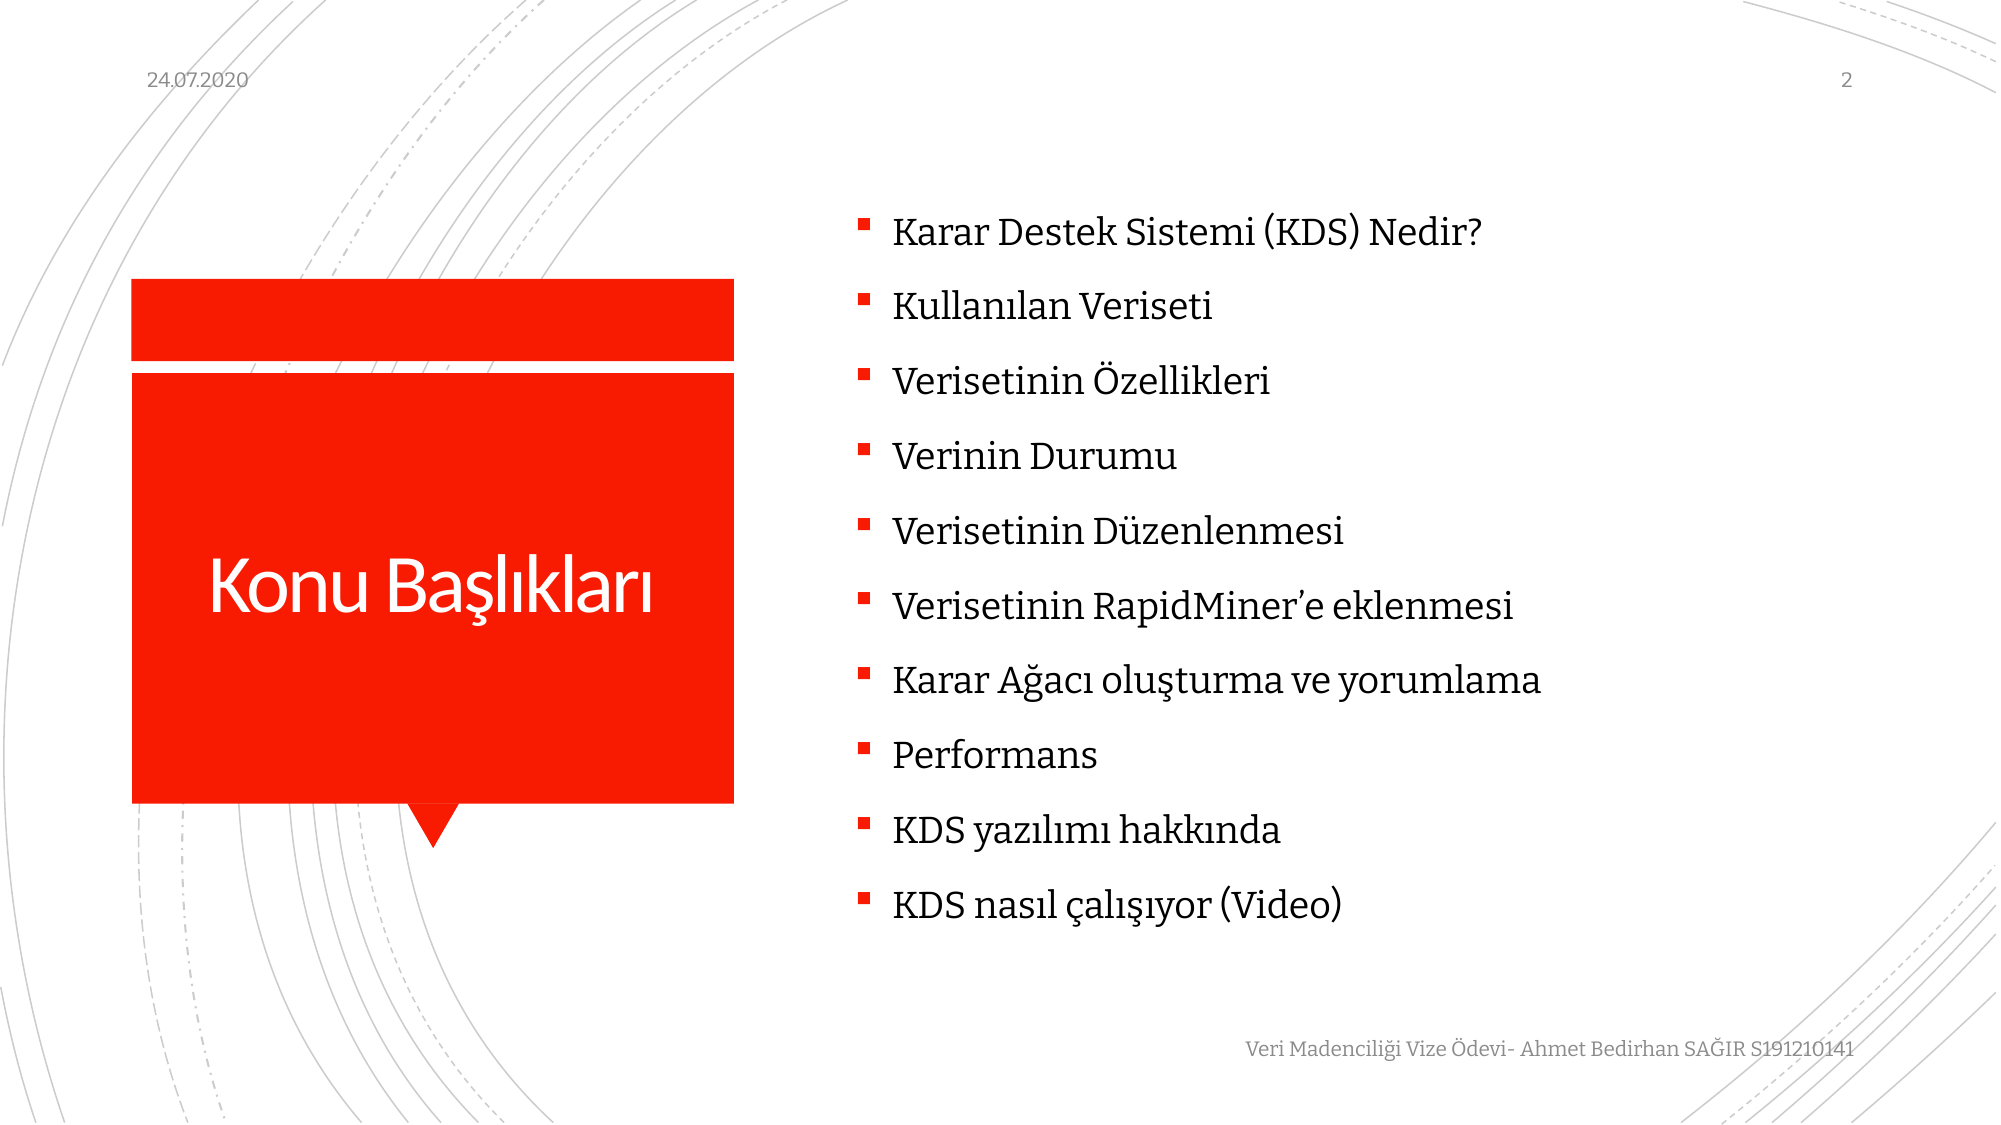

24.07.2020
2
Karar Destek Sistemi (KDS) Nedir?
Kullanılan Veriseti
Verisetinin Özellikleri
Verinin Durumu
Verisetinin Düzenlenmesi
Verisetinin RapidMiner’e eklenmesi
Karar Ağacı oluşturma ve yorumlama
Performans
KDS yazılımı hakkında
KDS nasıl çalışıyor (Video)
# Konu Başlıkları
Veri Madenciliği Vize Ödevi- Ahmet Bedirhan SAĞIR S191210141